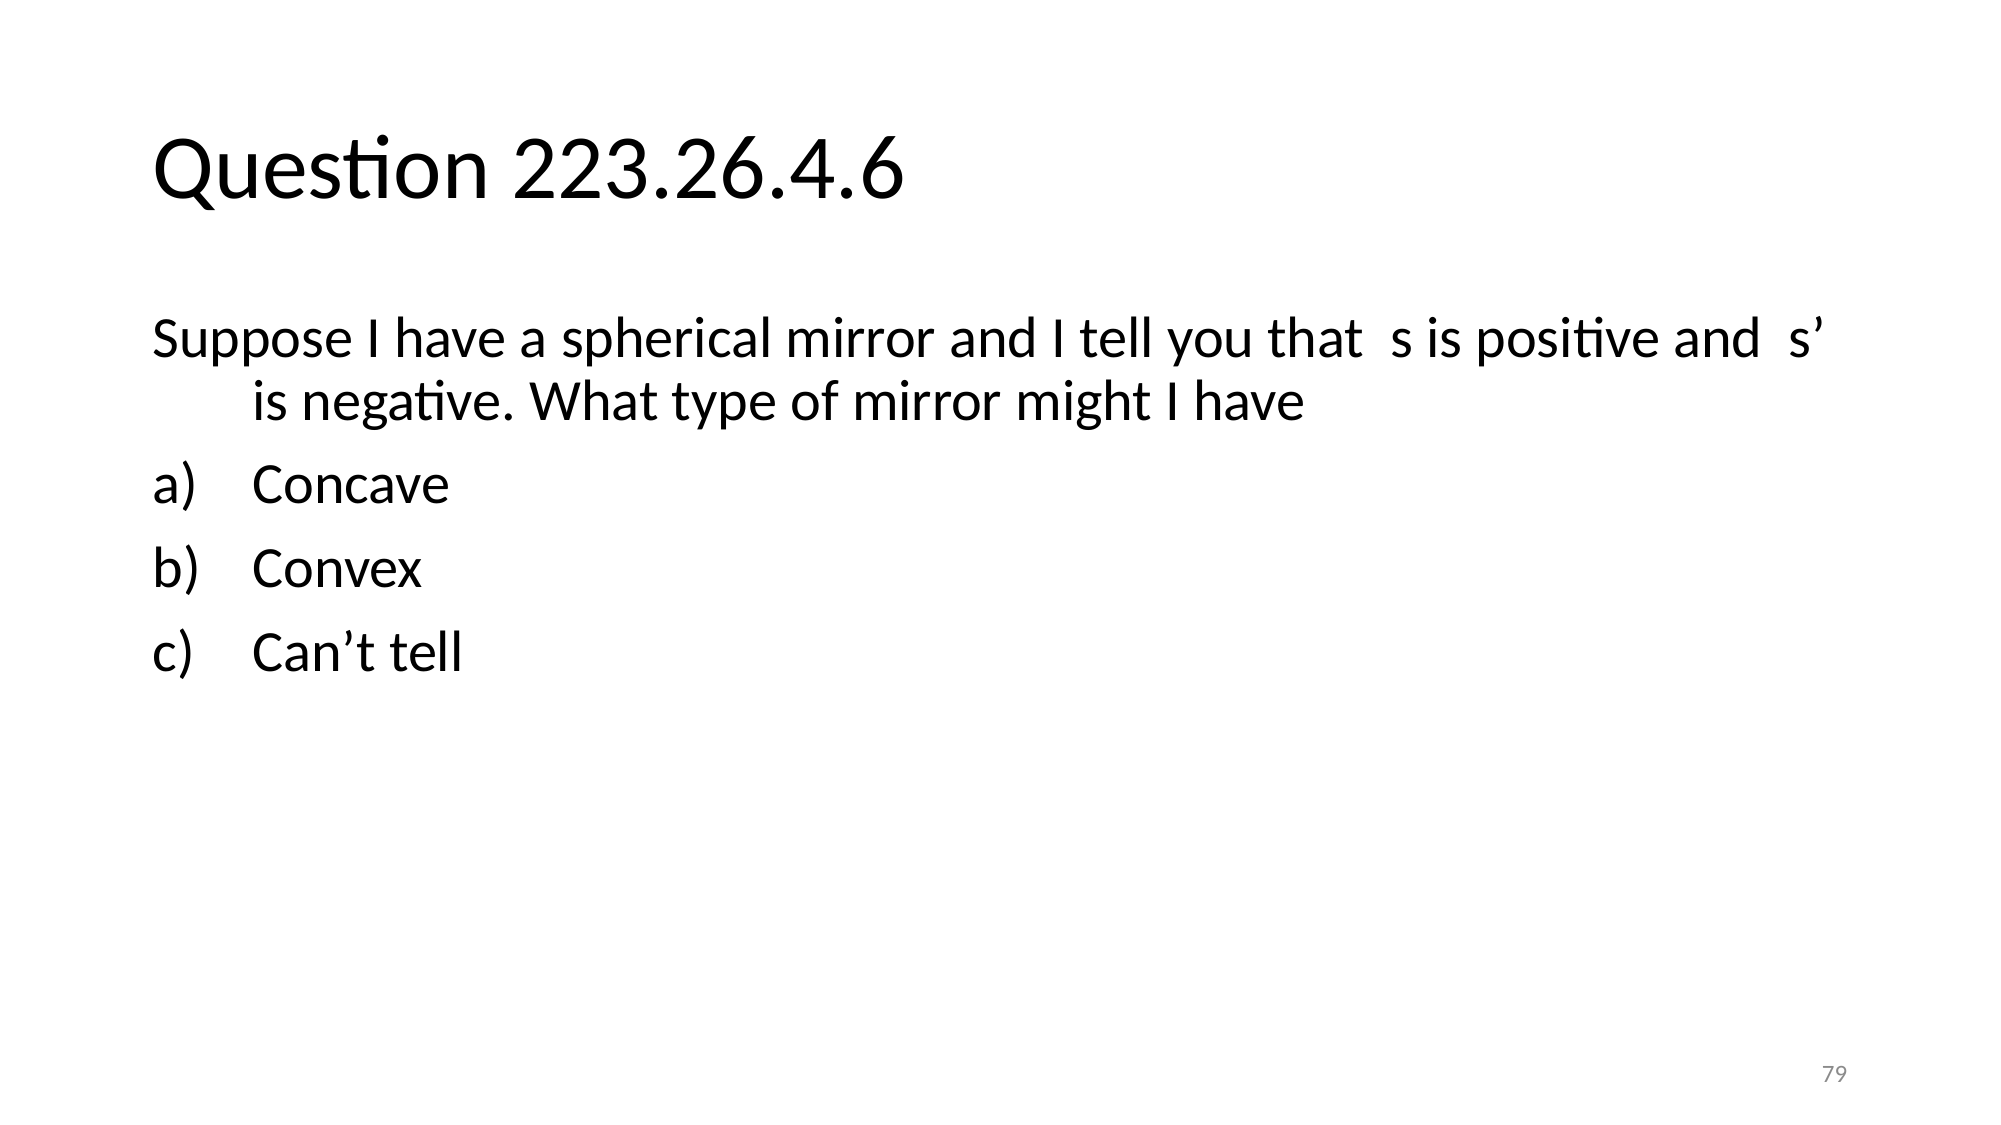

# Question 223.26.4.6
Suppose I have a spherical mirror and I tell you that  s is positive and  s’ is negative. What type of mirror might I have
Concave
Convex
Can’t tell
79